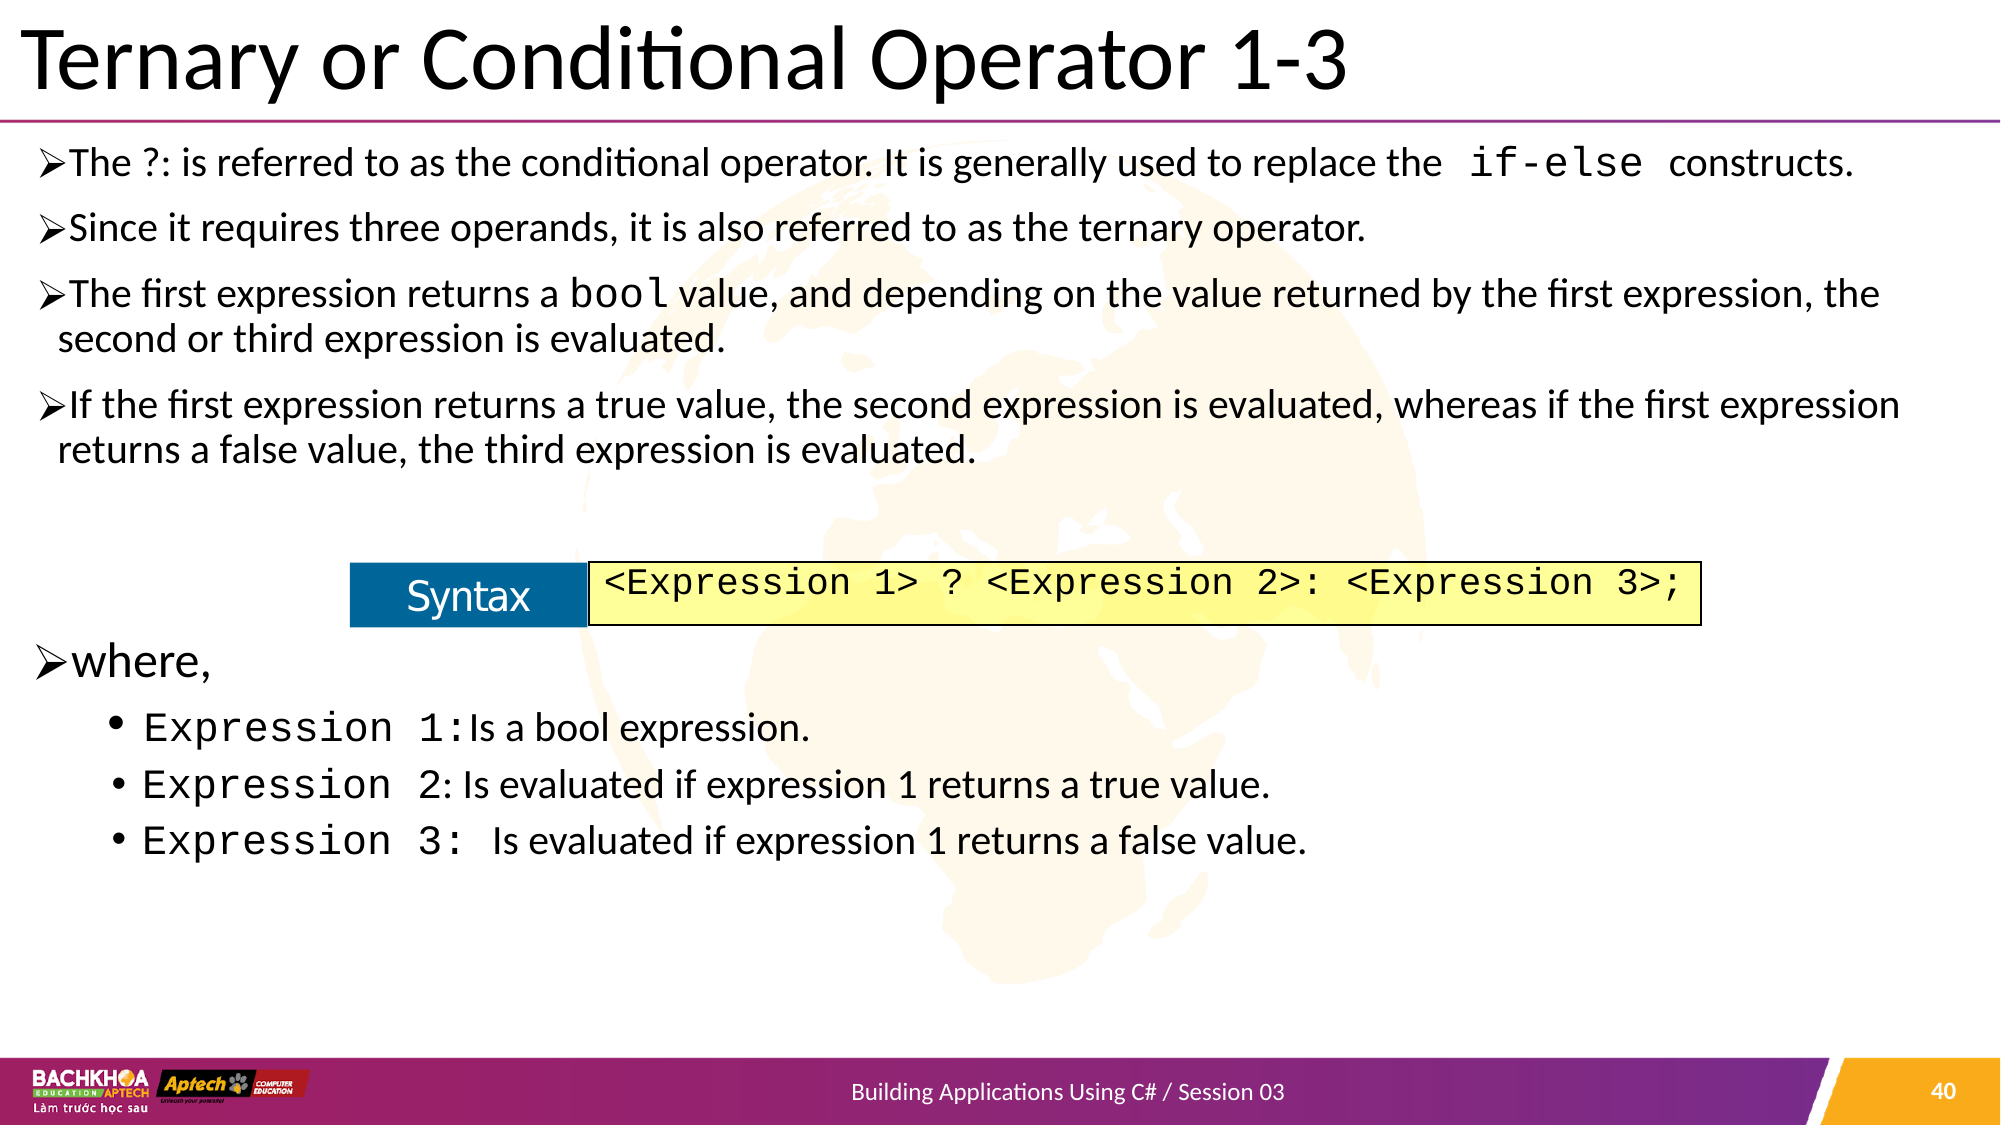

# Ternary or Conditional Operator 1-3
The ?: is referred to as the conditional operator. It is generally used to replace the if-else constructs.
Since it requires three operands, it is also referred to as the ternary operator.
The first expression returns a bool value, and depending on the value returned by the first expression, the second or third expression is evaluated.
If the first expression returns a true value, the second expression is evaluated, whereas if the first expression returns a false value, the third expression is evaluated.

where,
 Expression 1:Is a bool expression.
 Expression 2: Is evaluated if expression 1 returns a true value.
 Expression 3: Is evaluated if expression 1 returns a false value.

Syntax
<Expression 1> ? <Expression 2>: <Expression 3>;
40
Building Applications Using C# / Session 03